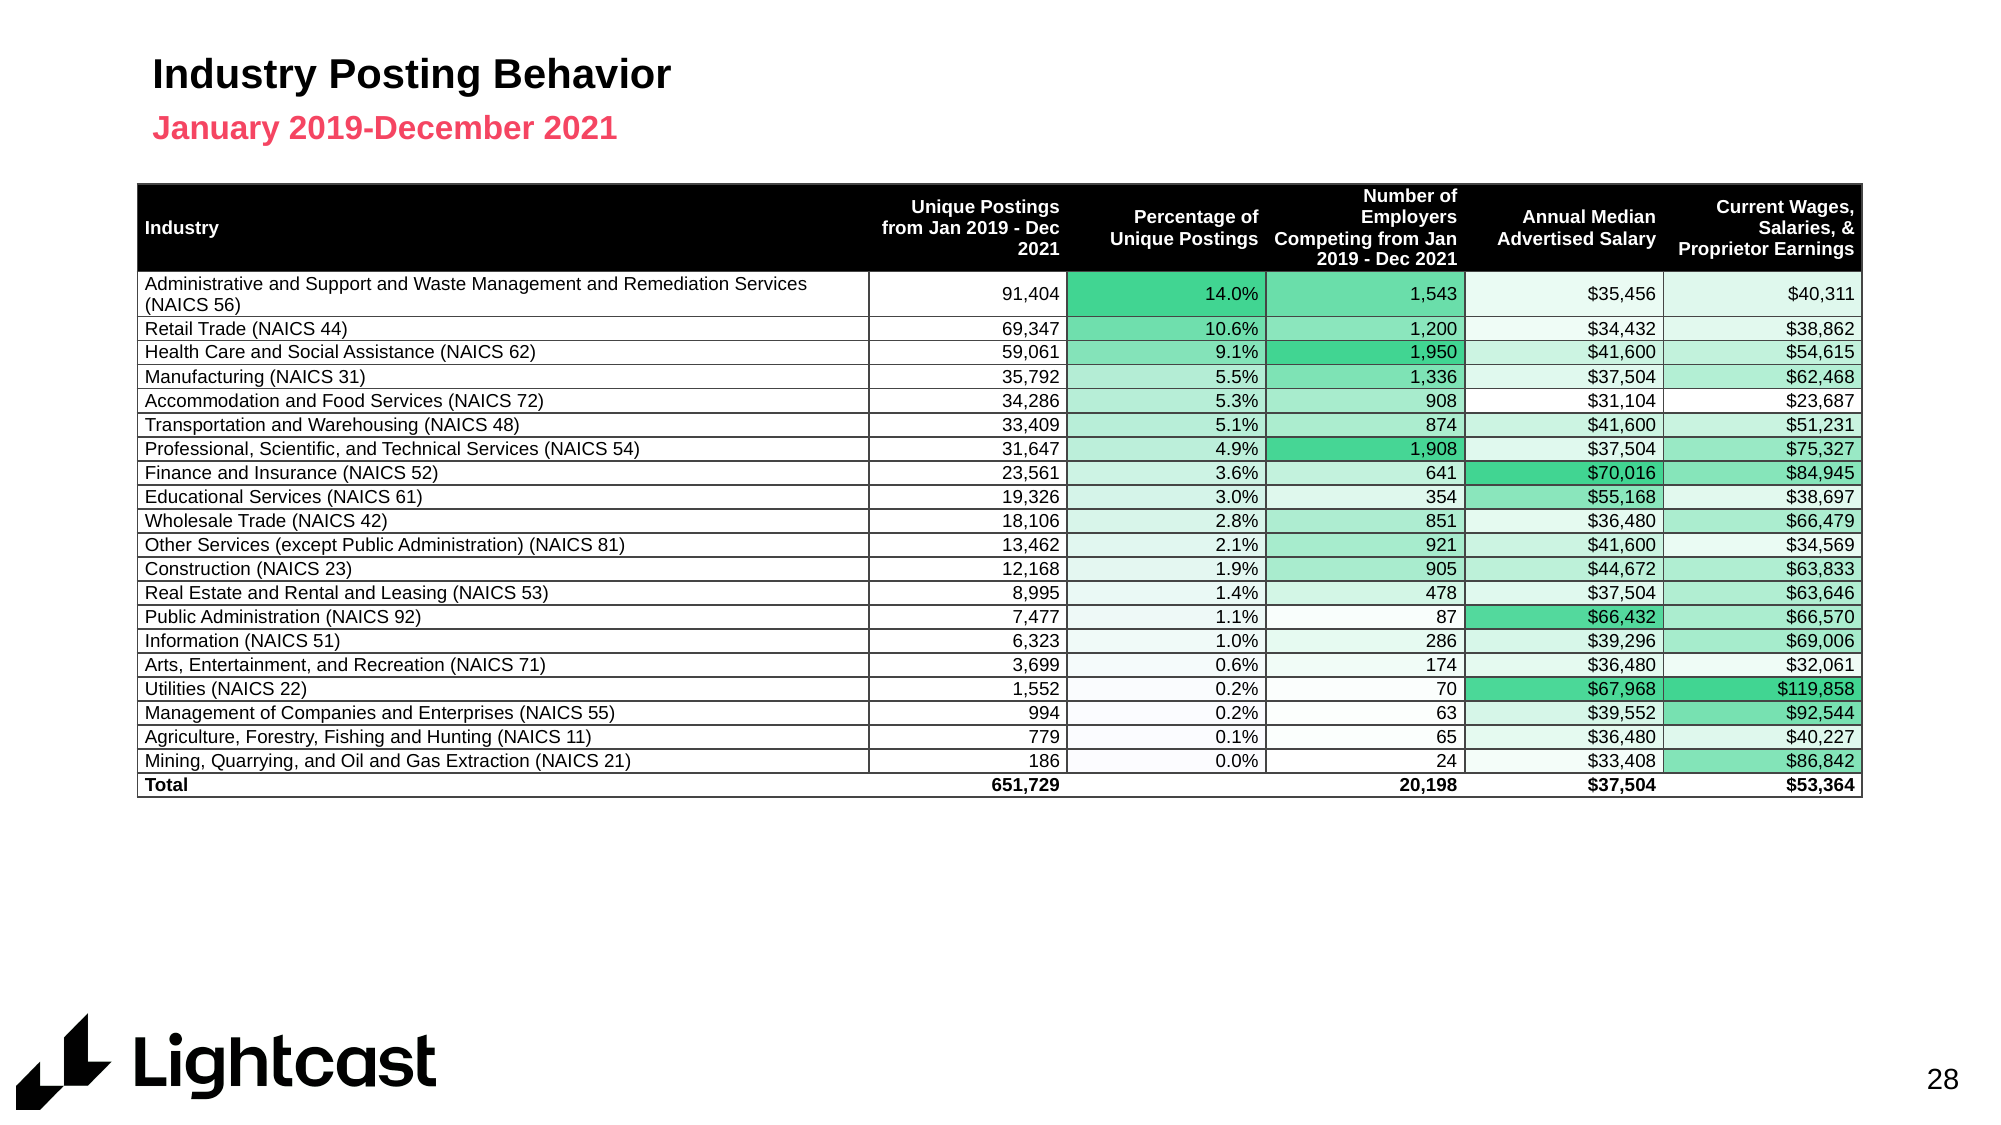

# Industry Posting Behavior
January 2019-December 2021
| Industry | Unique Postings from Jan 2019 - Dec 2021 | Percentage of Unique Postings | Number of Employers Competing from Jan 2019 - Dec 2021 | Annual Median Advertised Salary | Current Wages, Salaries, & Proprietor Earnings |
| --- | --- | --- | --- | --- | --- |
| Administrative and Support and Waste Management and Remediation Services (NAICS 56) | 91,404 | 14.0% | 1,543 | $35,456 | $40,311 |
| Retail Trade (NAICS 44) | 69,347 | 10.6% | 1,200 | $34,432 | $38,862 |
| Health Care and Social Assistance (NAICS 62) | 59,061 | 9.1% | 1,950 | $41,600 | $54,615 |
| Manufacturing (NAICS 31) | 35,792 | 5.5% | 1,336 | $37,504 | $62,468 |
| Accommodation and Food Services (NAICS 72) | 34,286 | 5.3% | 908 | $31,104 | $23,687 |
| Transportation and Warehousing (NAICS 48) | 33,409 | 5.1% | 874 | $41,600 | $51,231 |
| Professional, Scientific, and Technical Services (NAICS 54) | 31,647 | 4.9% | 1,908 | $37,504 | $75,327 |
| Finance and Insurance (NAICS 52) | 23,561 | 3.6% | 641 | $70,016 | $84,945 |
| Educational Services (NAICS 61) | 19,326 | 3.0% | 354 | $55,168 | $38,697 |
| Wholesale Trade (NAICS 42) | 18,106 | 2.8% | 851 | $36,480 | $66,479 |
| Other Services (except Public Administration) (NAICS 81) | 13,462 | 2.1% | 921 | $41,600 | $34,569 |
| Construction (NAICS 23) | 12,168 | 1.9% | 905 | $44,672 | $63,833 |
| Real Estate and Rental and Leasing (NAICS 53) | 8,995 | 1.4% | 478 | $37,504 | $63,646 |
| Public Administration (NAICS 92) | 7,477 | 1.1% | 87 | $66,432 | $66,570 |
| Information (NAICS 51) | 6,323 | 1.0% | 286 | $39,296 | $69,006 |
| Arts, Entertainment, and Recreation (NAICS 71) | 3,699 | 0.6% | 174 | $36,480 | $32,061 |
| Utilities (NAICS 22) | 1,552 | 0.2% | 70 | $67,968 | $119,858 |
| Management of Companies and Enterprises (NAICS 55) | 994 | 0.2% | 63 | $39,552 | $92,544 |
| Agriculture, Forestry, Fishing and Hunting (NAICS 11) | 779 | 0.1% | 65 | $36,480 | $40,227 |
| Mining, Quarrying, and Oil and Gas Extraction (NAICS 21) | 186 | 0.0% | 24 | $33,408 | $86,842 |
| Total | 651,729 |  | 20,198 | $37,504 | $53,364 |